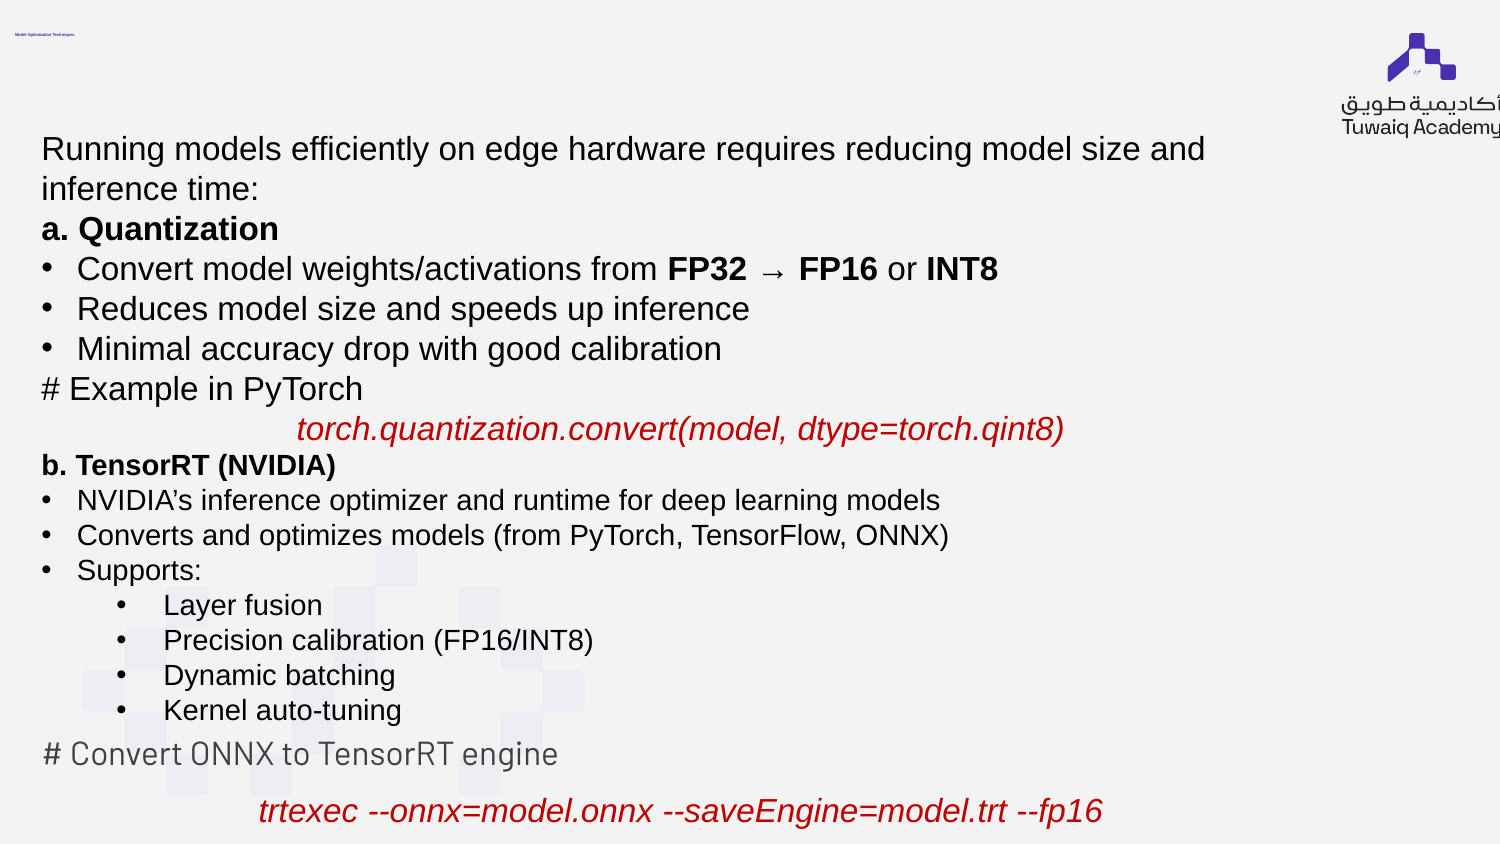

# Model Optimization Techniques
Running models efficiently on edge hardware requires reducing model size and inference time:
a. Quantization
Convert model weights/activations from FP32 → FP16 or INT8
Reduces model size and speeds up inference
Minimal accuracy drop with good calibration
# Example in PyTorch
torch.quantization.convert(model, dtype=torch.qint8)
b. TensorRT (NVIDIA)
NVIDIA’s inference optimizer and runtime for deep learning models
Converts and optimizes models (from PyTorch, TensorFlow, ONNX)
Supports:
Layer fusion
Precision calibration (FP16/INT8)
Dynamic batching
Kernel auto-tuning
# Convert ONNX to TensorRT engine
trtexec --onnx=model.onnx --saveEngine=model.trt --fp16